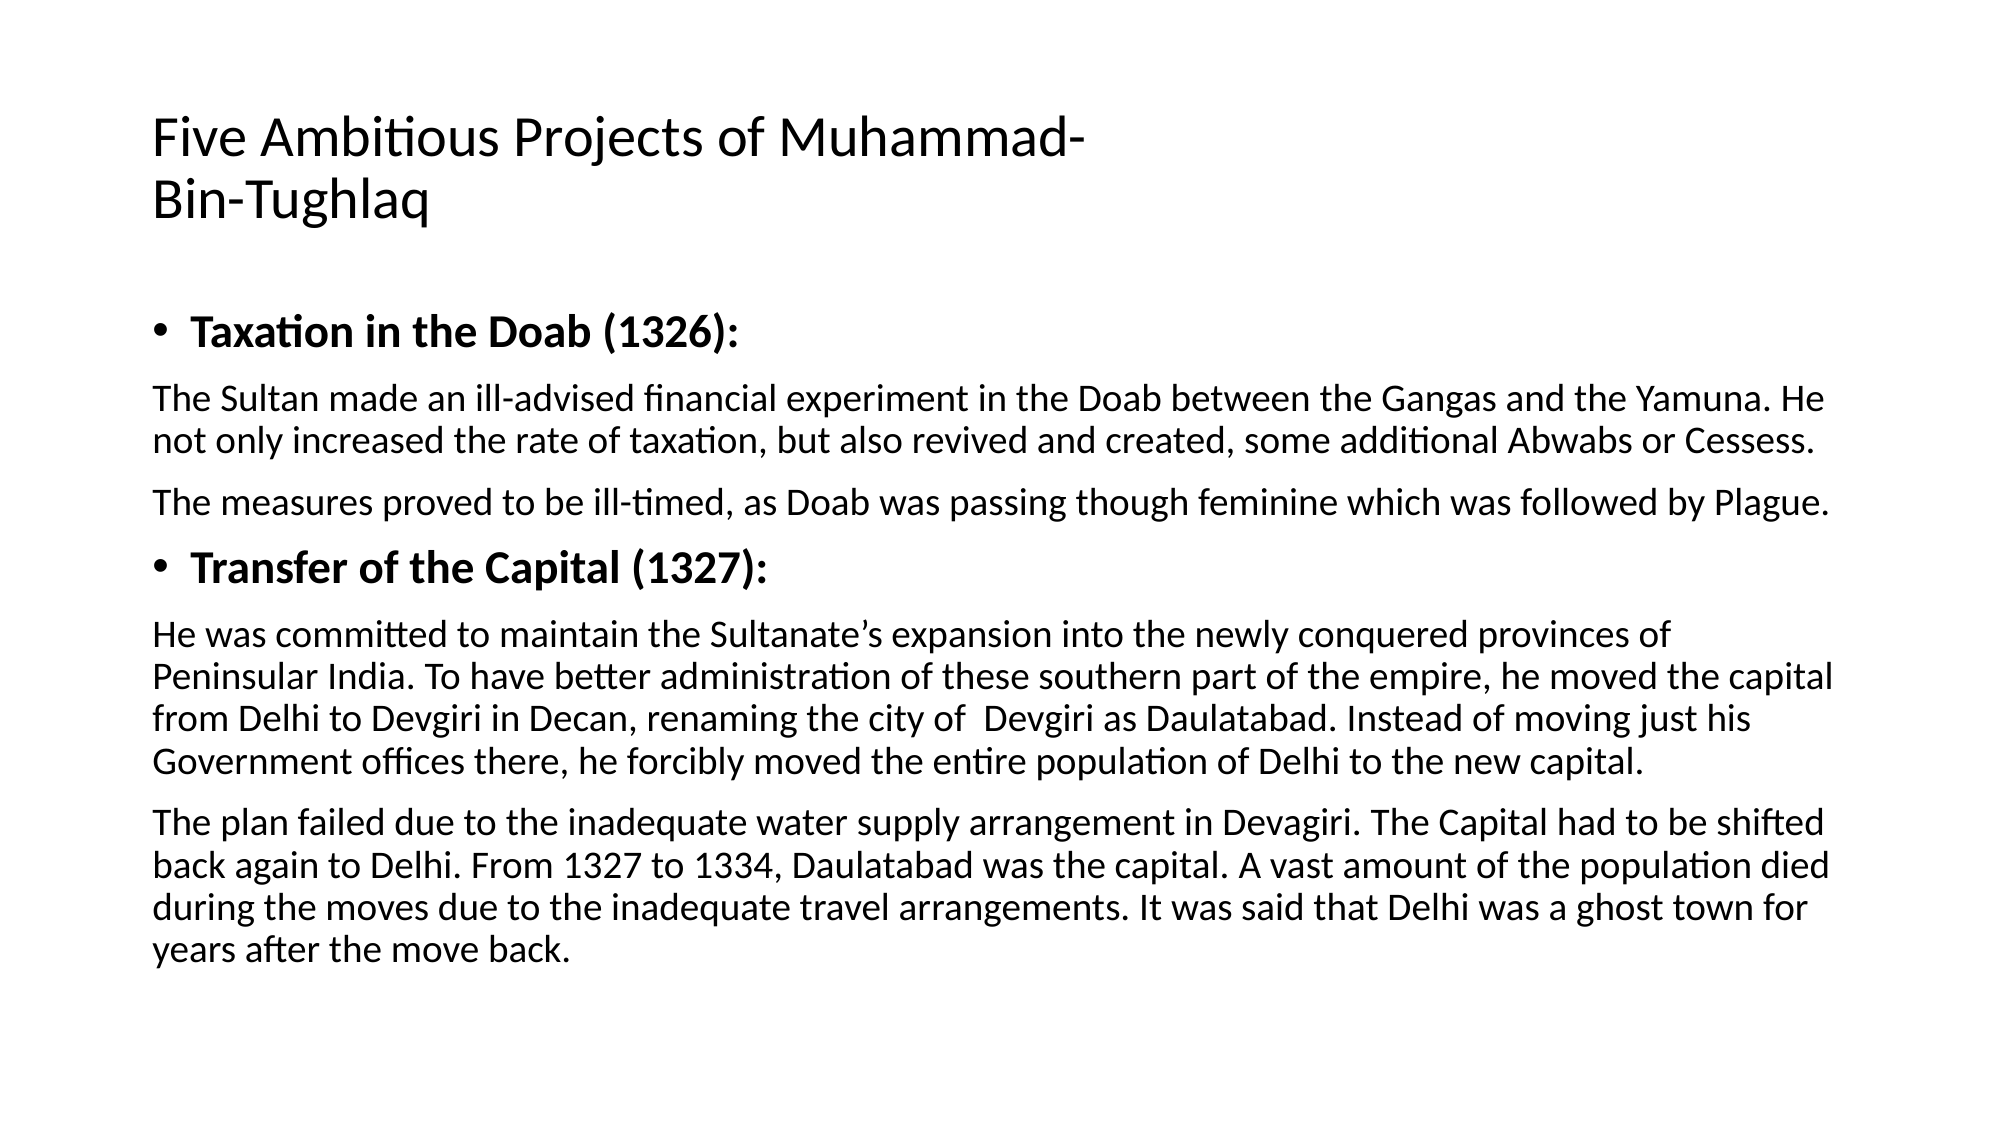

# Five Ambitious Projects of Muhammad- Bin-Tughlaq
Taxation in the Doab (1326):
The Sultan made an ill-advised financial experiment in the Doab between the Gangas and the Yamuna. He not only increased the rate of taxation, but also revived and created, some additional Abwabs or Cessess.
The measures proved to be ill-timed, as Doab was passing though feminine which was followed by Plague.
Transfer of the Capital (1327):
He was committed to maintain the Sultanate’s expansion into the newly conquered provinces of Peninsular India. To have better administration of these southern part of the empire, he moved the capital from Delhi to Devgiri in Decan, renaming the city of  Devgiri as Daulatabad. Instead of moving just his Government offices there, he forcibly moved the entire population of Delhi to the new capital.
The plan failed due to the inadequate water supply arrangement in Devagiri. The Capital had to be shifted back again to Delhi. From 1327 to 1334, Daulatabad was the capital. A vast amount of the population died during the moves due to the inadequate travel arrangements. It was said that Delhi was a ghost town for years after the move back.